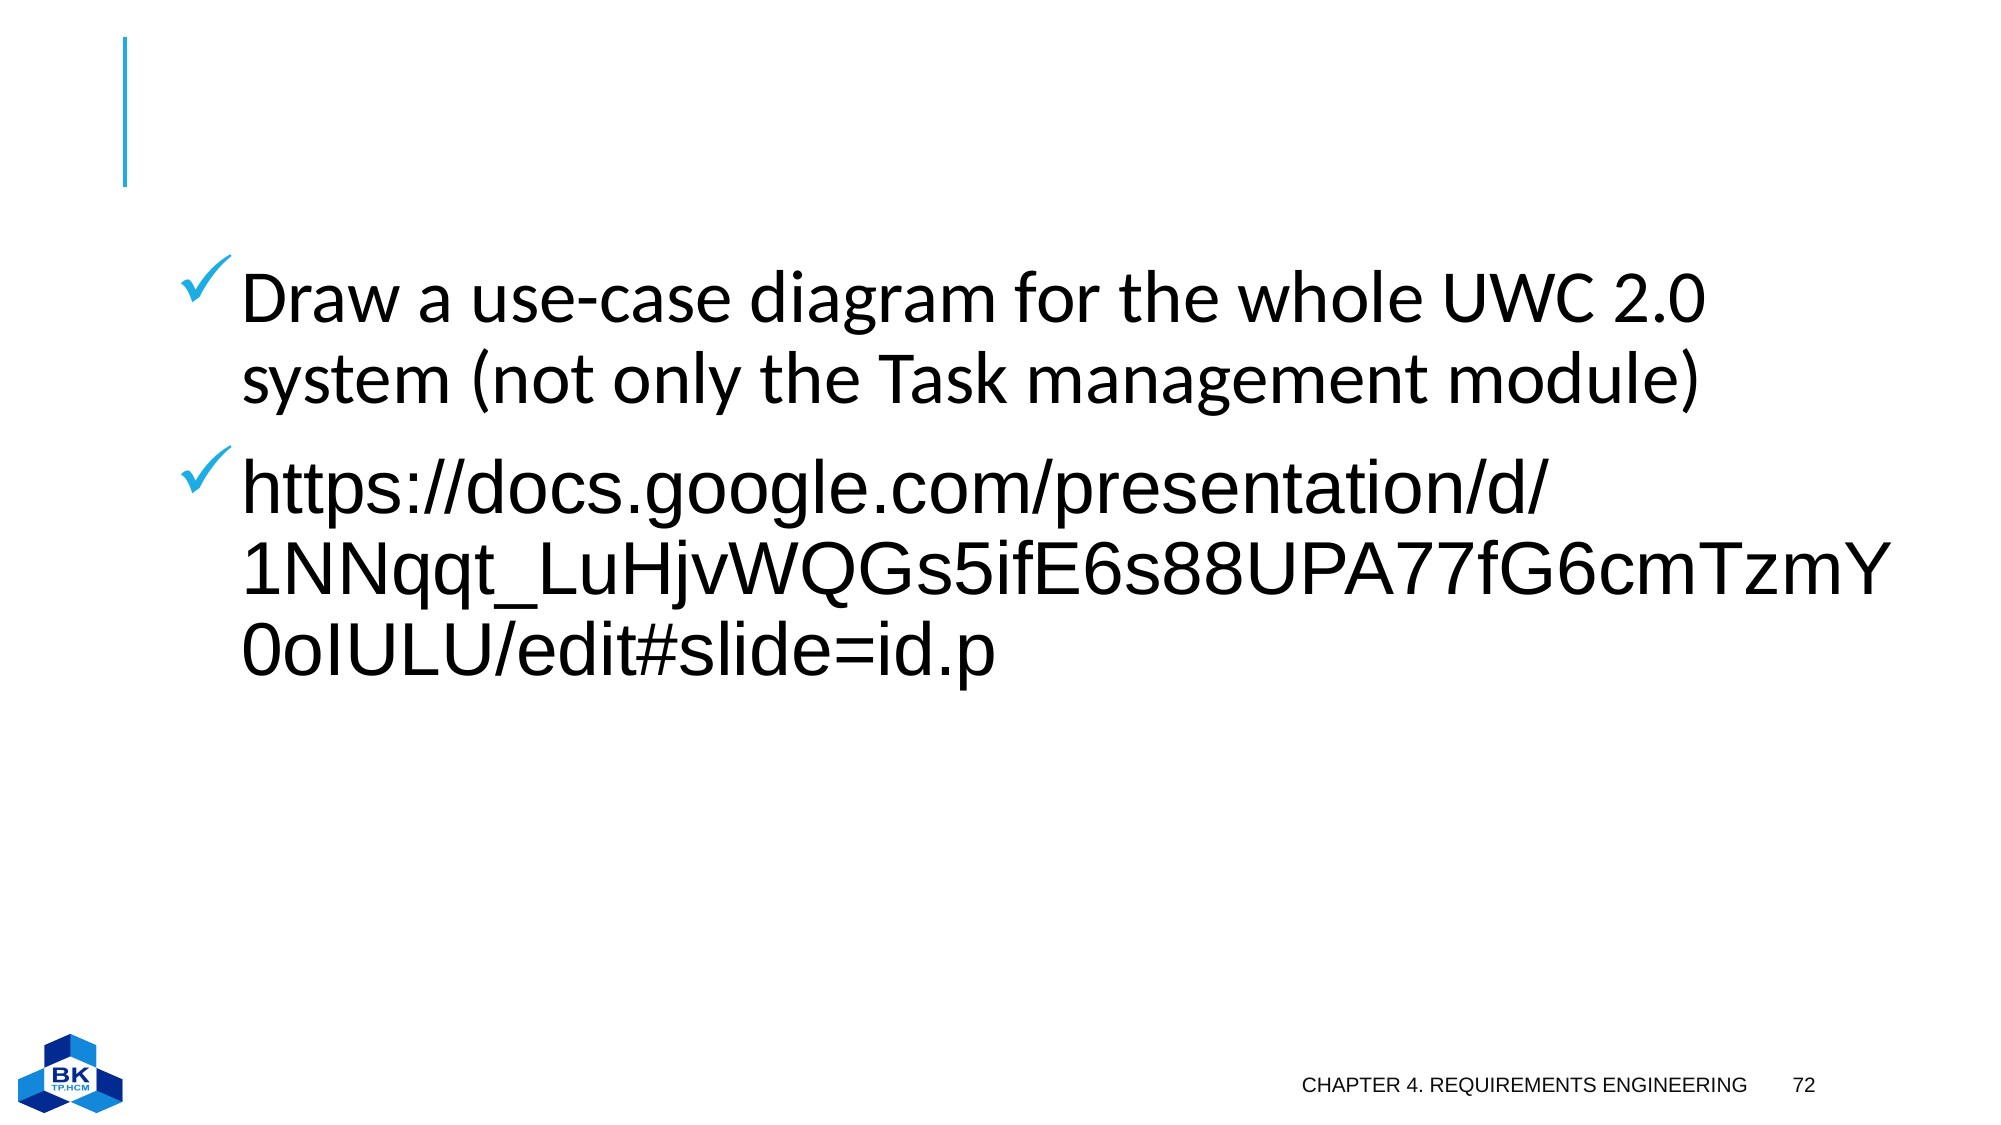

#
Draw a use-case diagram for the whole UWC 2.0 system (not only the Task management module)
https://docs.google.com/presentation/d/1NNqqt_LuHjvWQGs5ifE6s88UPA77fG6cmTzmY0oIULU/edit#slide=id.p
Chapter 4. Requirements engineering
72